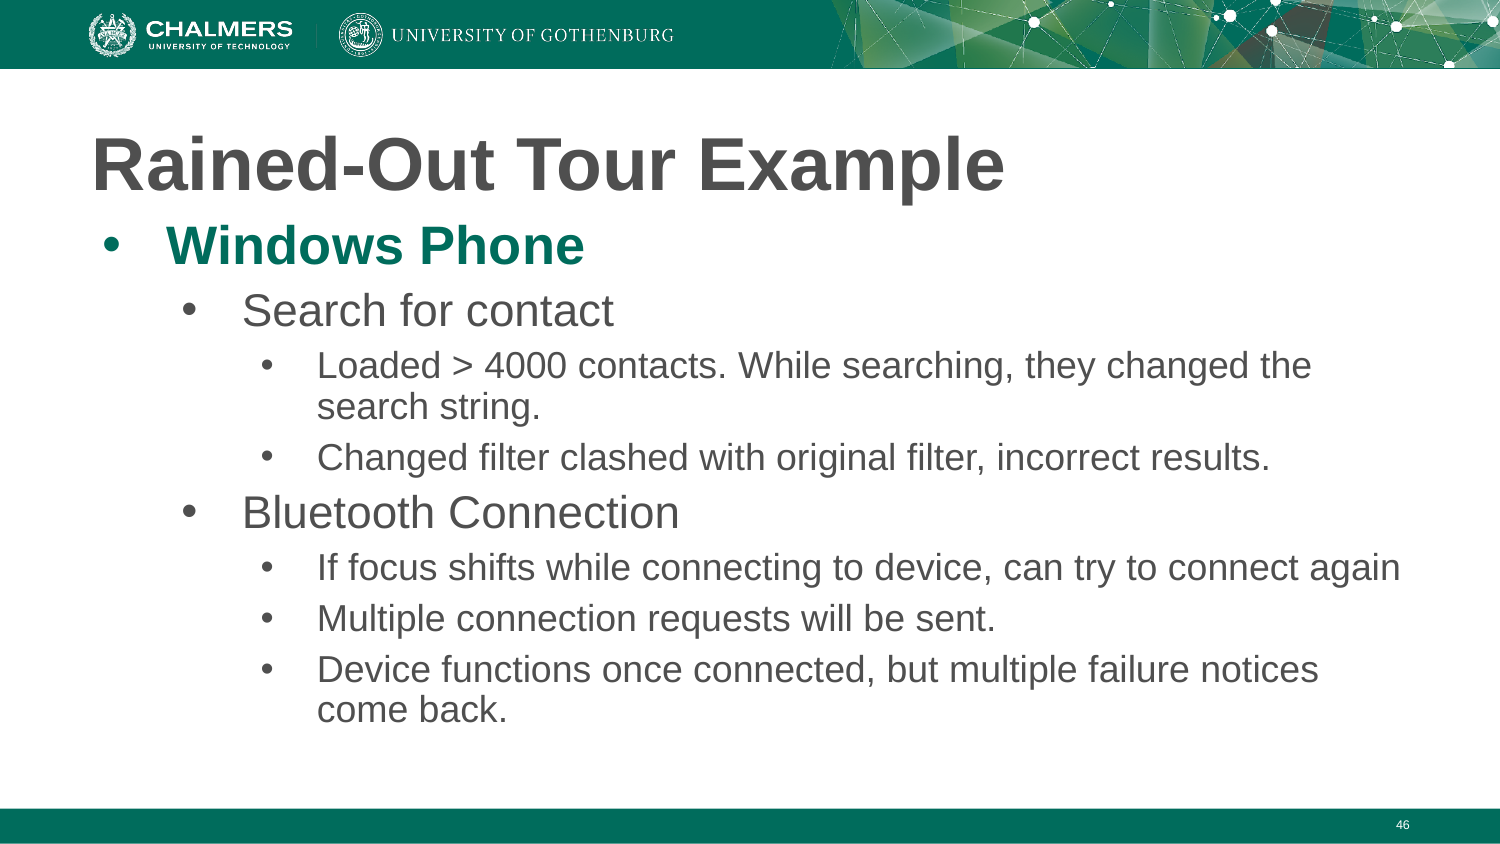

# Rained-Out Tour Example
Windows Phone
Search for contact
Loaded > 4000 contacts. While searching, they changed the search string.
Changed filter clashed with original filter, incorrect results.
Bluetooth Connection
If focus shifts while connecting to device, can try to connect again
Multiple connection requests will be sent.
Device functions once connected, but multiple failure notices come back.
46